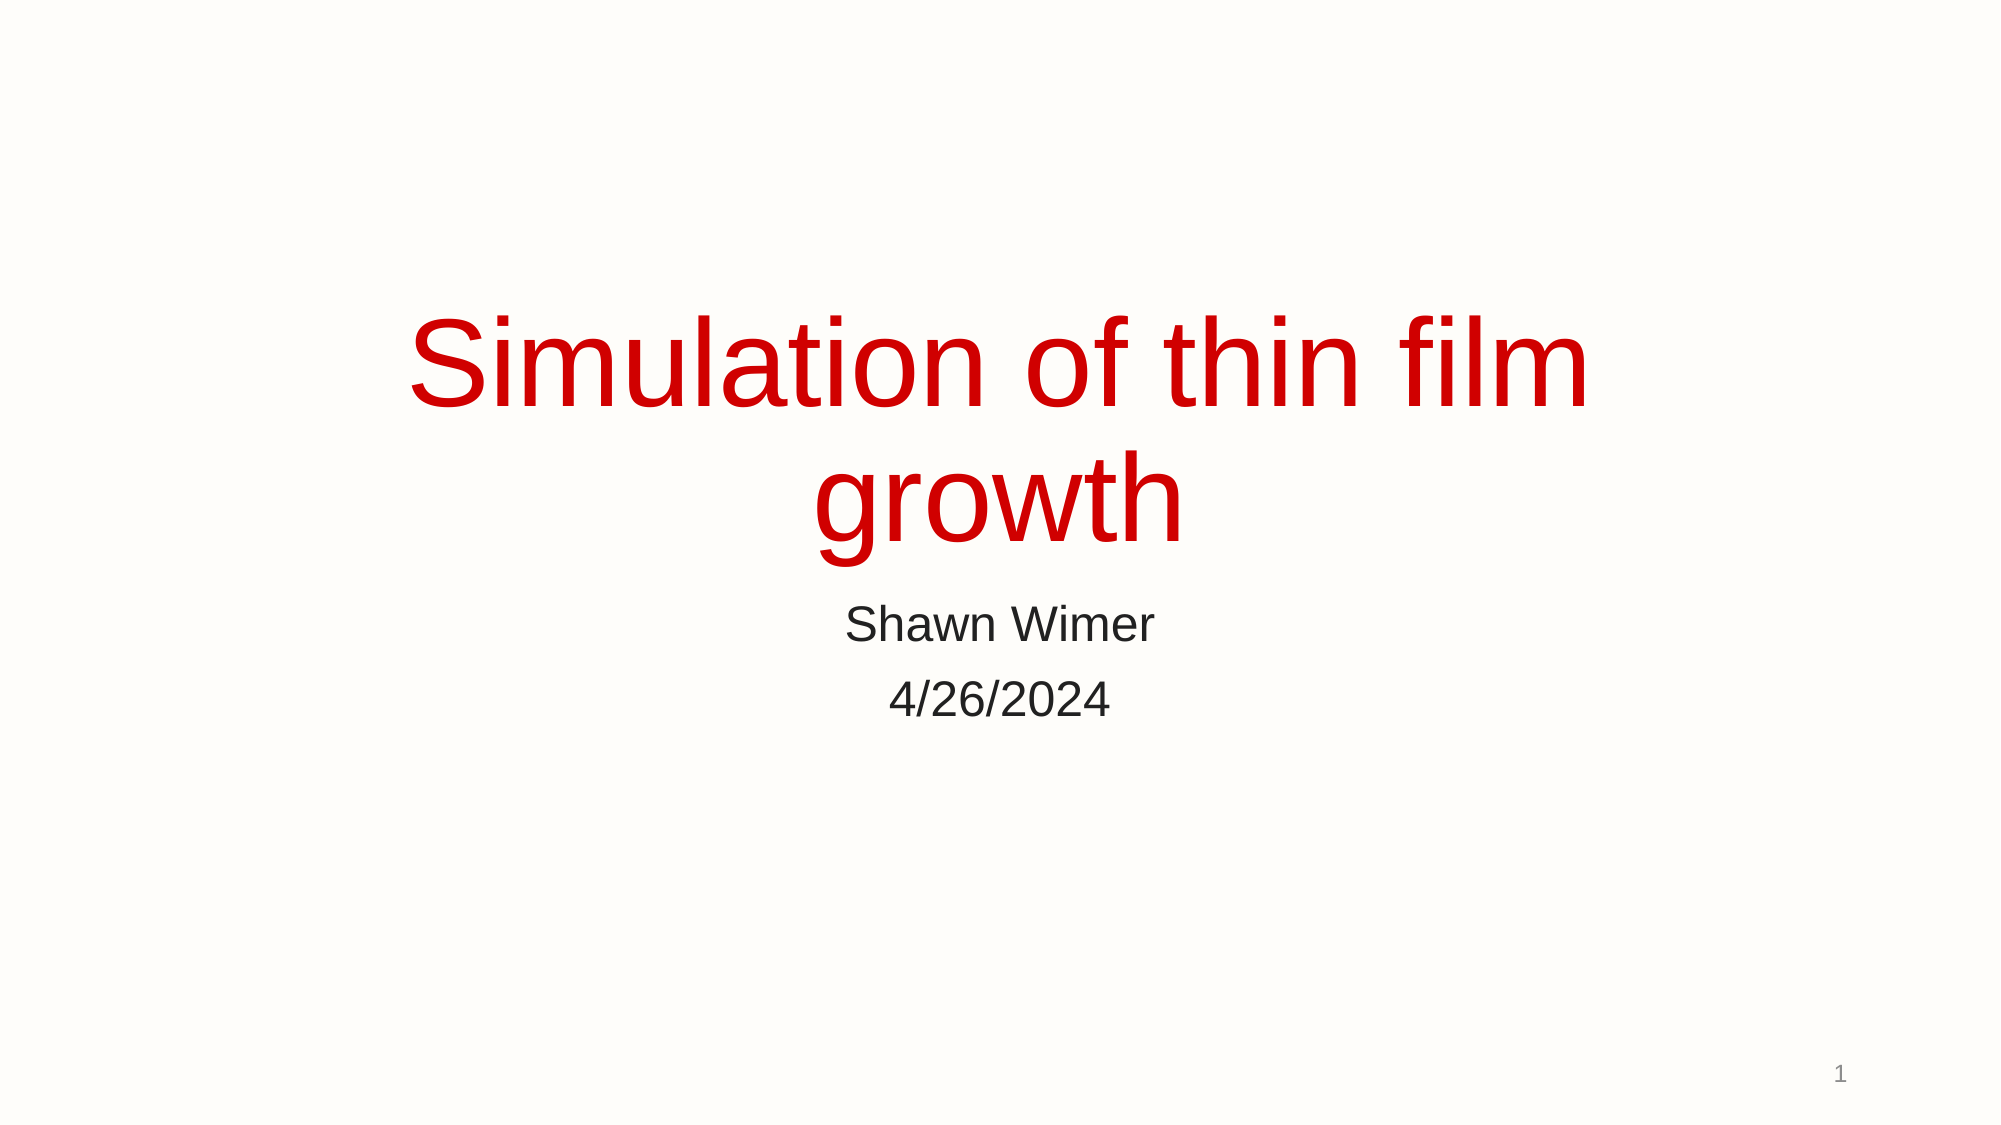

# Simulation of thin film growth
Shawn Wimer
4/26/2024
1